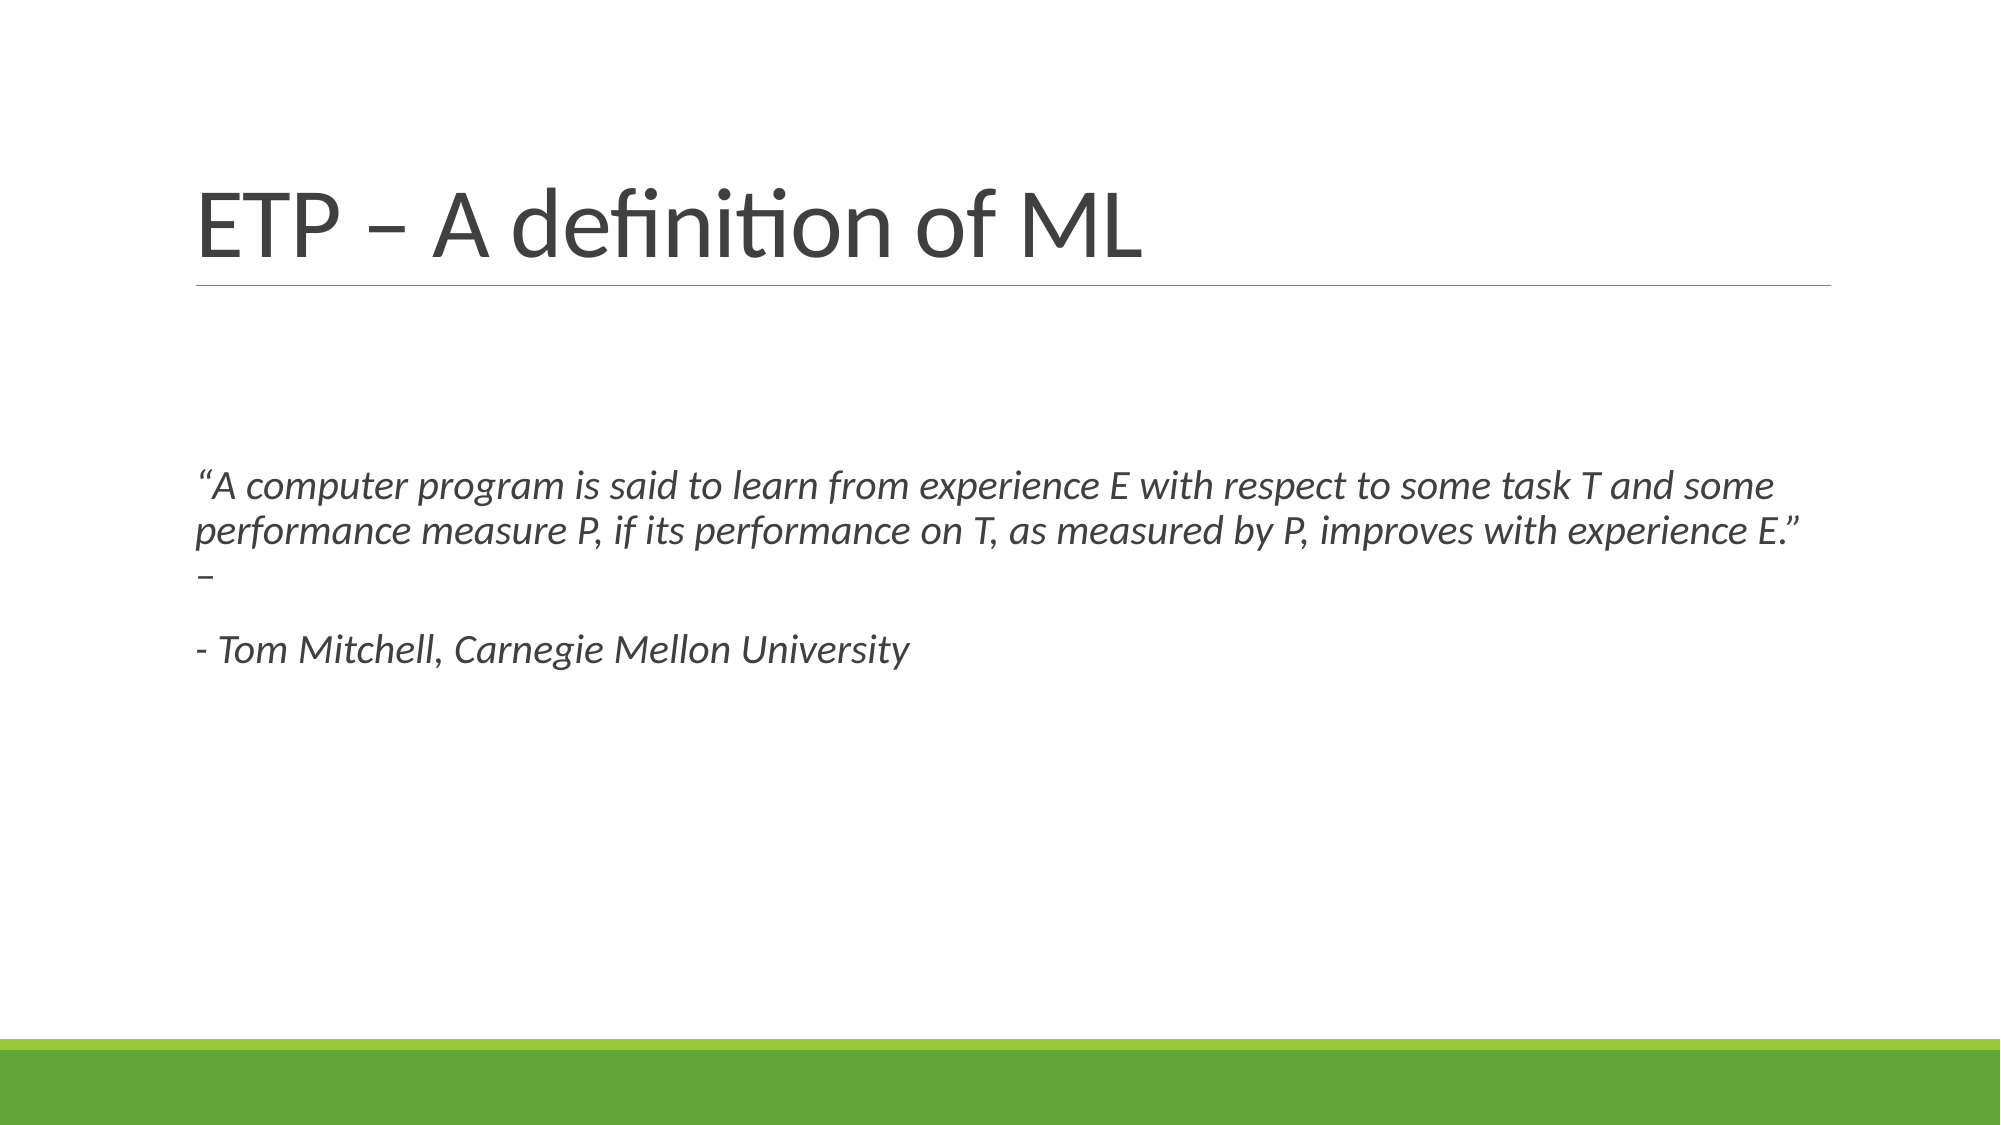

# ETP – A definition of ML

“A computer program is said to learn from experience E with respect to some task T and some performance measure P, if its performance on T, as measured by P, improves with experience E.” –
- Tom Mitchell, Carnegie Mellon University